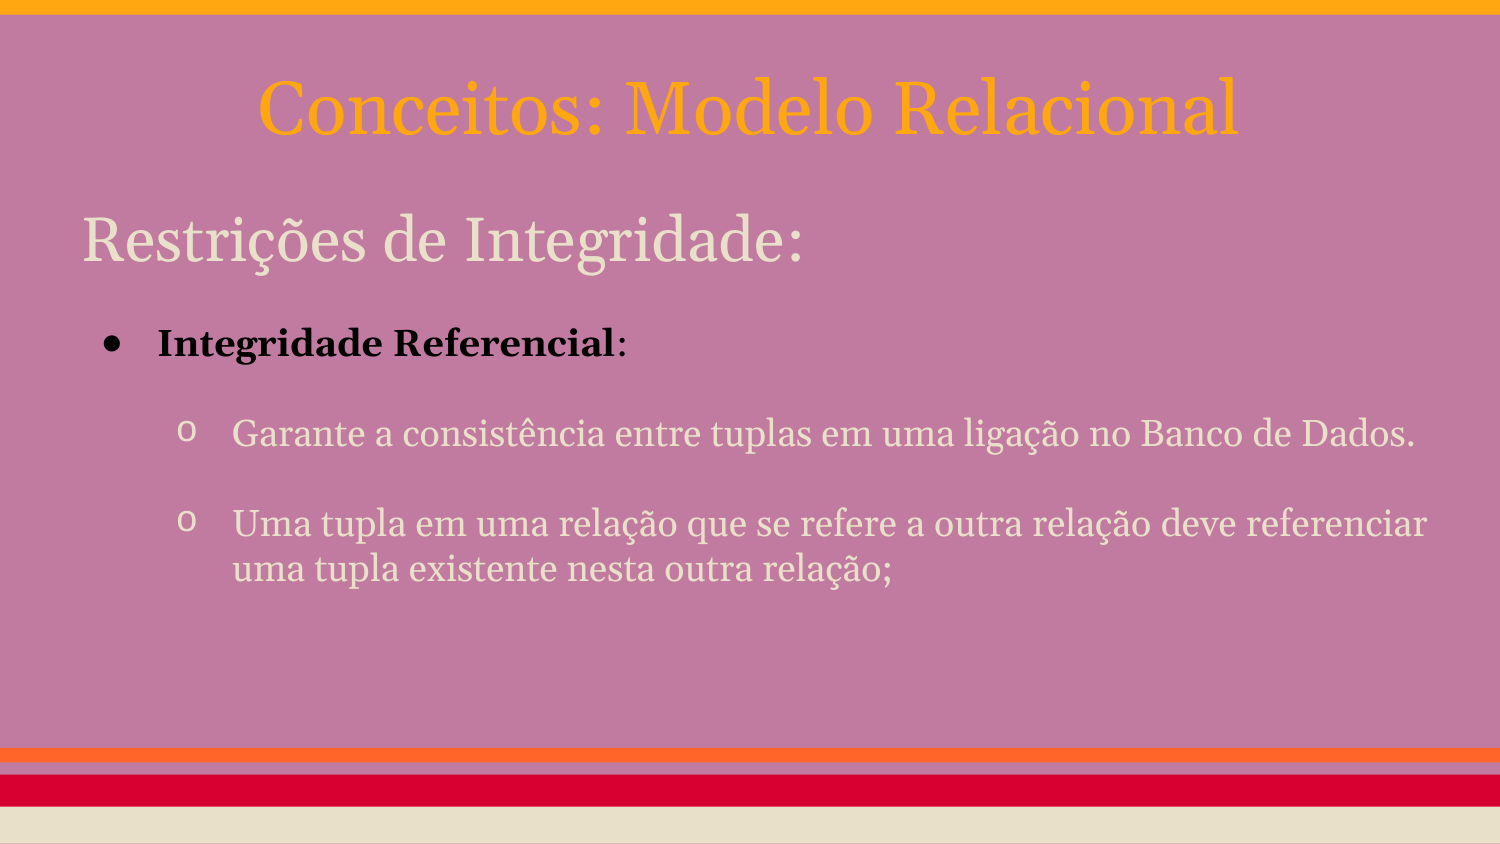

# Conceitos: Modelo Relacional
Restrições de Integridade:

Integridade Referencial:

Garante a consistência entre tuplas em uma ligação no Banco de Dados.

Uma tupla em uma relação que se refere a outra relação deve referenciar uma tupla existente nesta outra relação;